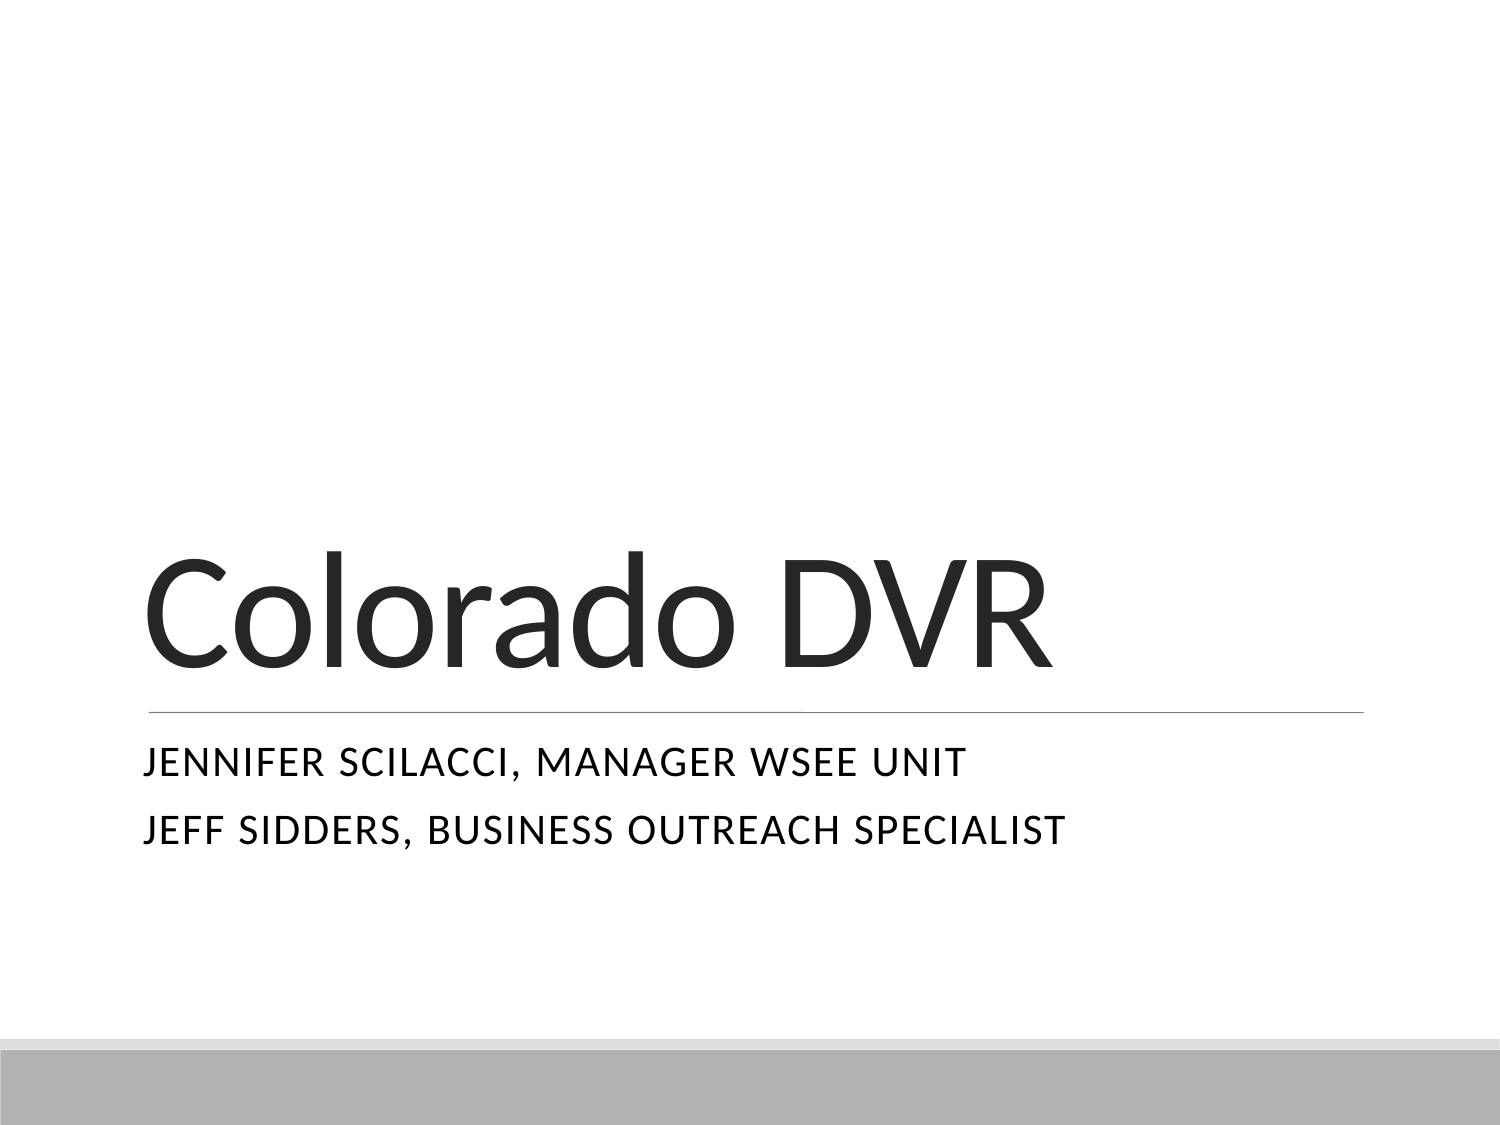

# Colorado DVR
Jennifer Scilacci, Manager WSEE Unit
Jeff Sidders, Business Outreach Specialist
3